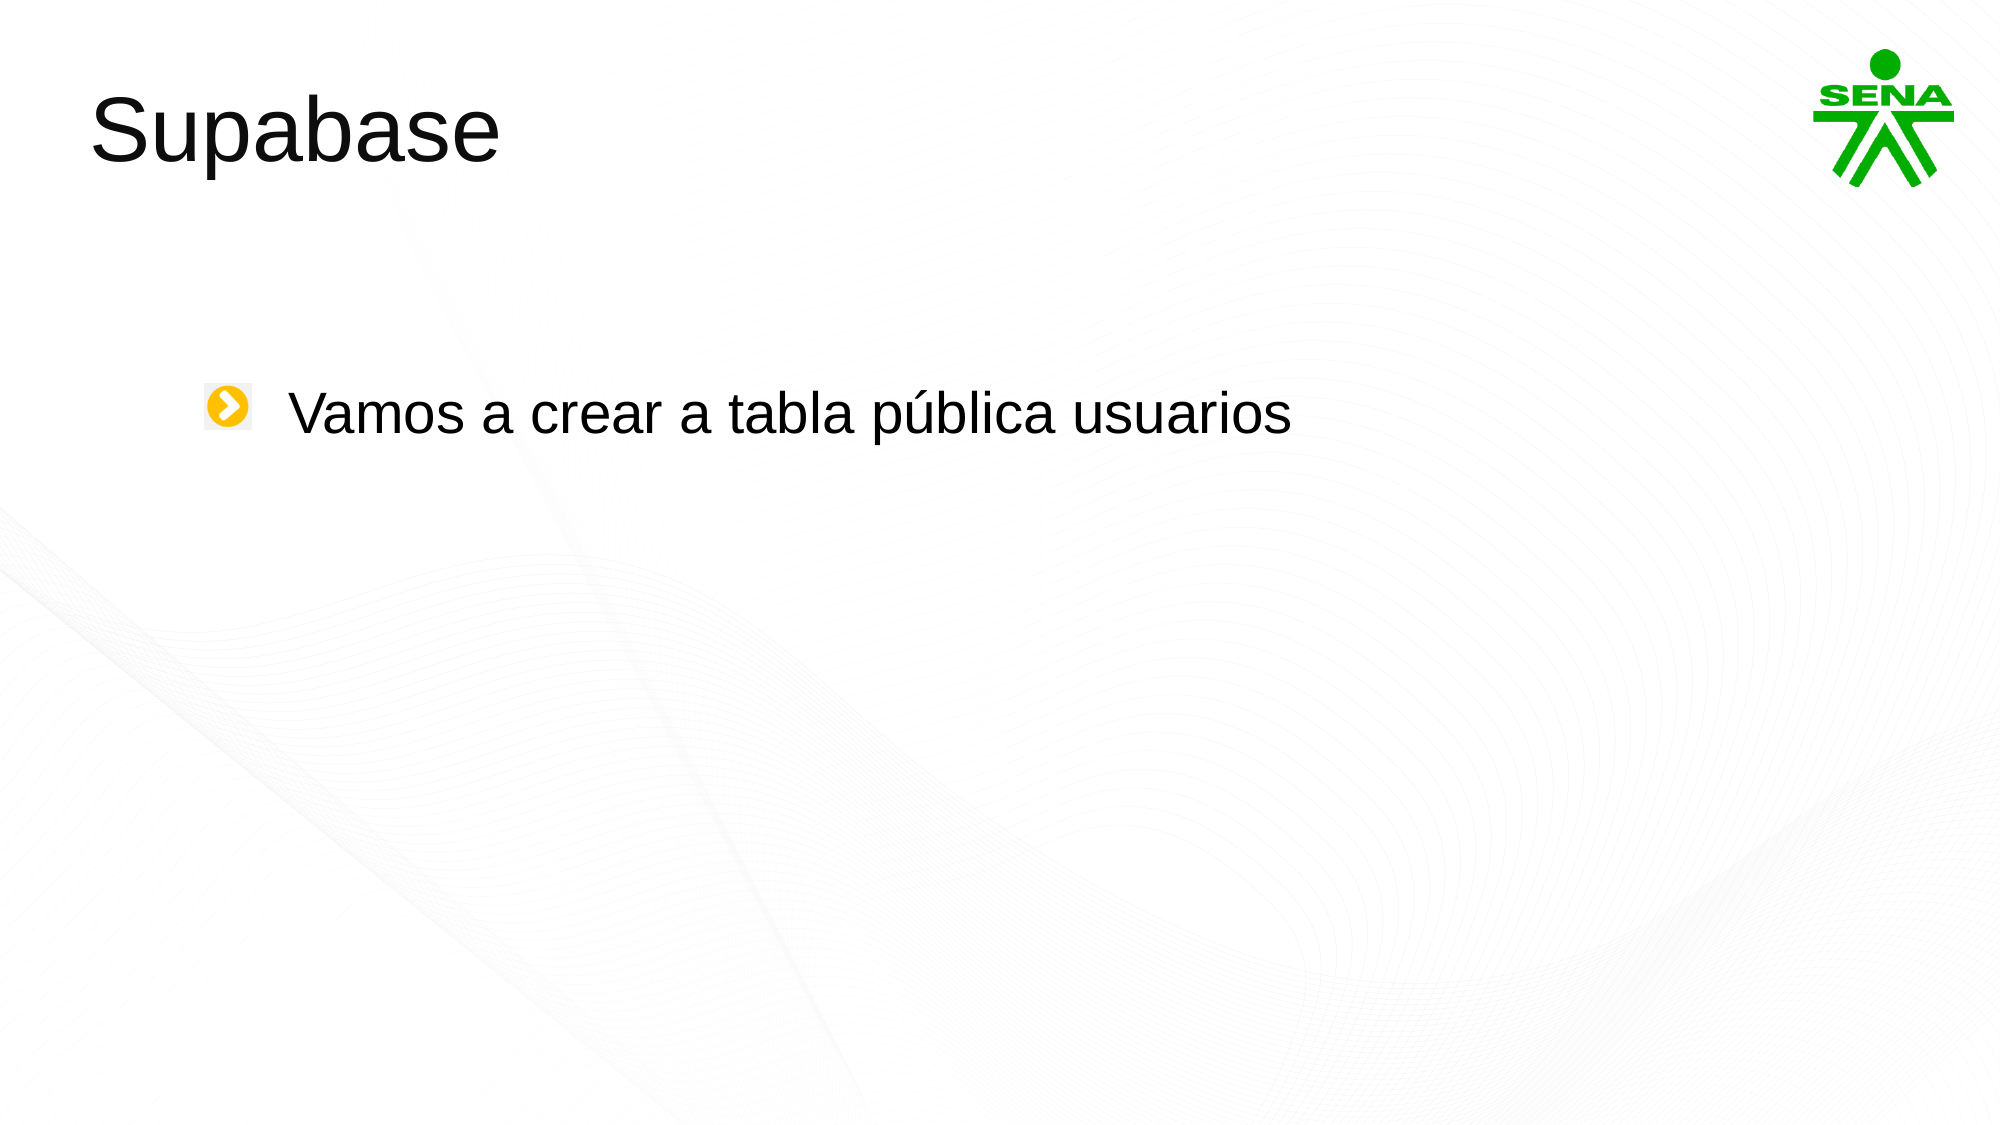

Supabase
  Vamos a crear a tabla pública usuarios